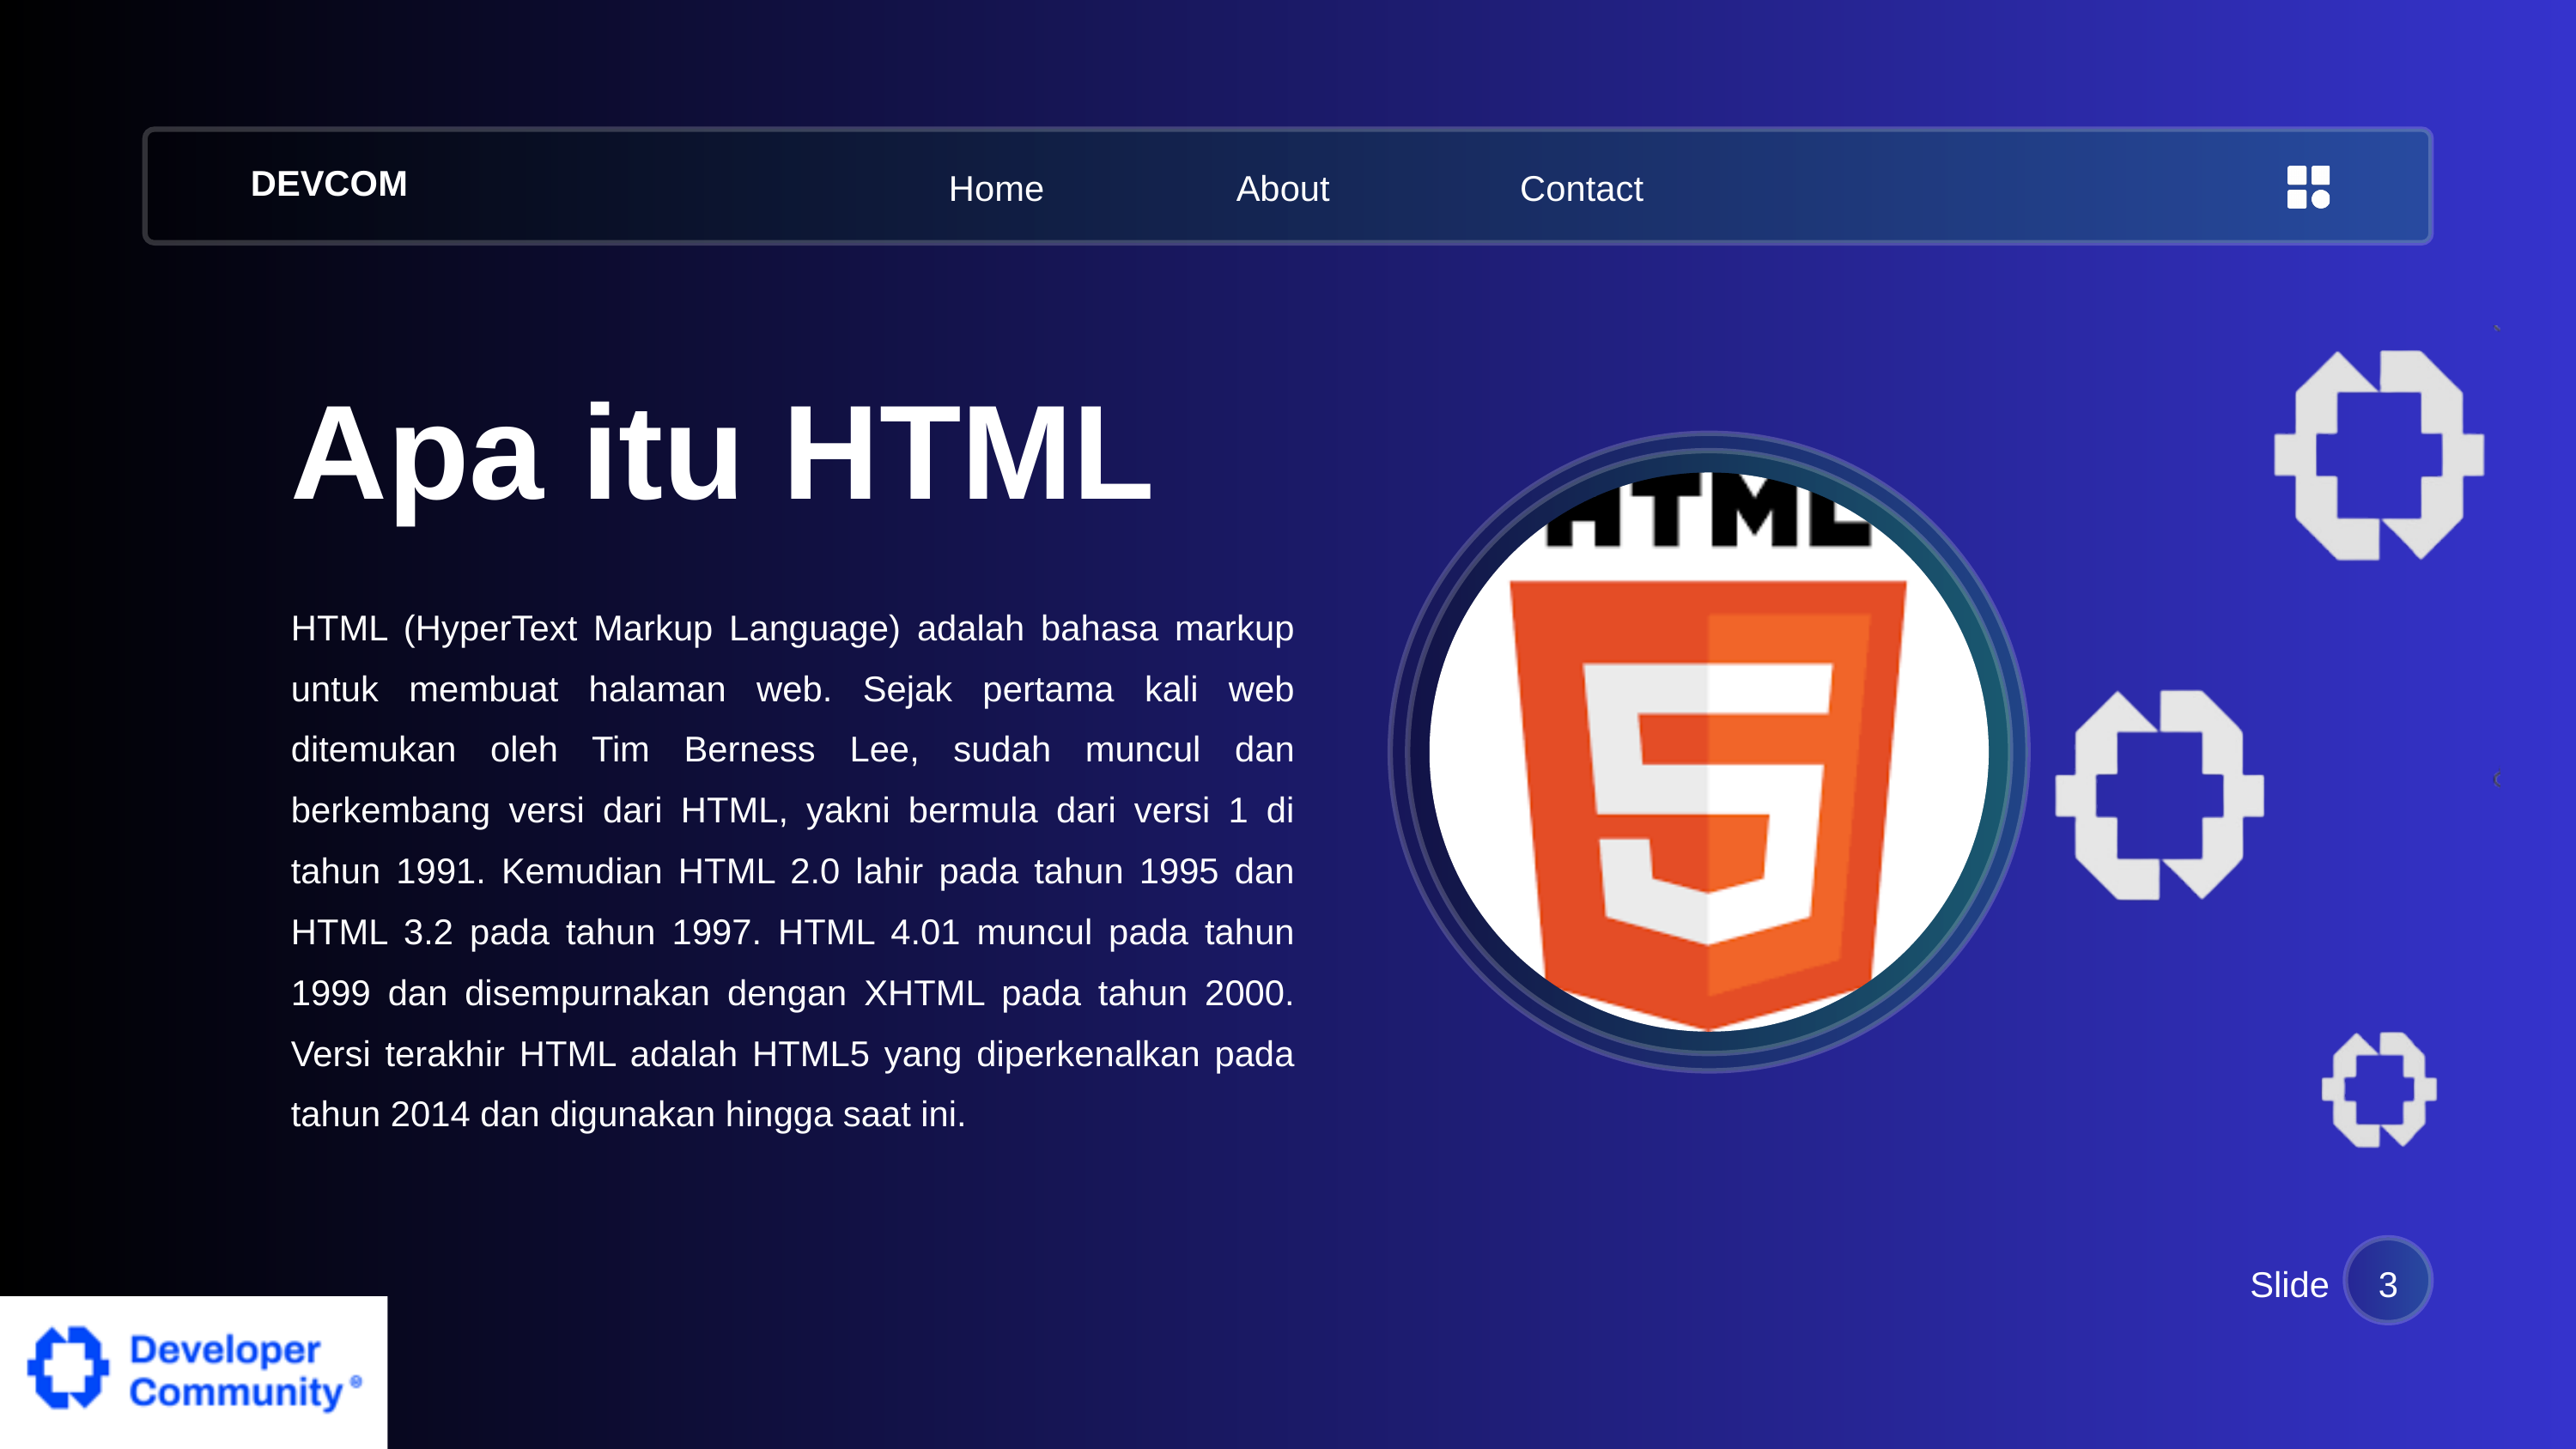

Home
About
Contact

DEVCOM

Apa itu HTML

HTML (HyperText Markup Language) adalah bahasa markup untuk membuat halaman web. Sejak pertama kali web ditemukan oleh Tim Berness Lee, sudah muncul dan berkembang versi dari HTML, yakni bermula dari versi 1 di tahun 1991. Kemudian HTML 2.0 lahir pada tahun 1995 dan HTML 3.2 pada tahun 1997. HTML 4.01 muncul pada tahun 1999 dan disempurnakan dengan XHTML pada tahun 2000. Versi terakhir HTML adalah HTML5 yang diperkenalkan pada tahun 2014 dan digunakan hingga saat ini.

Slide
3